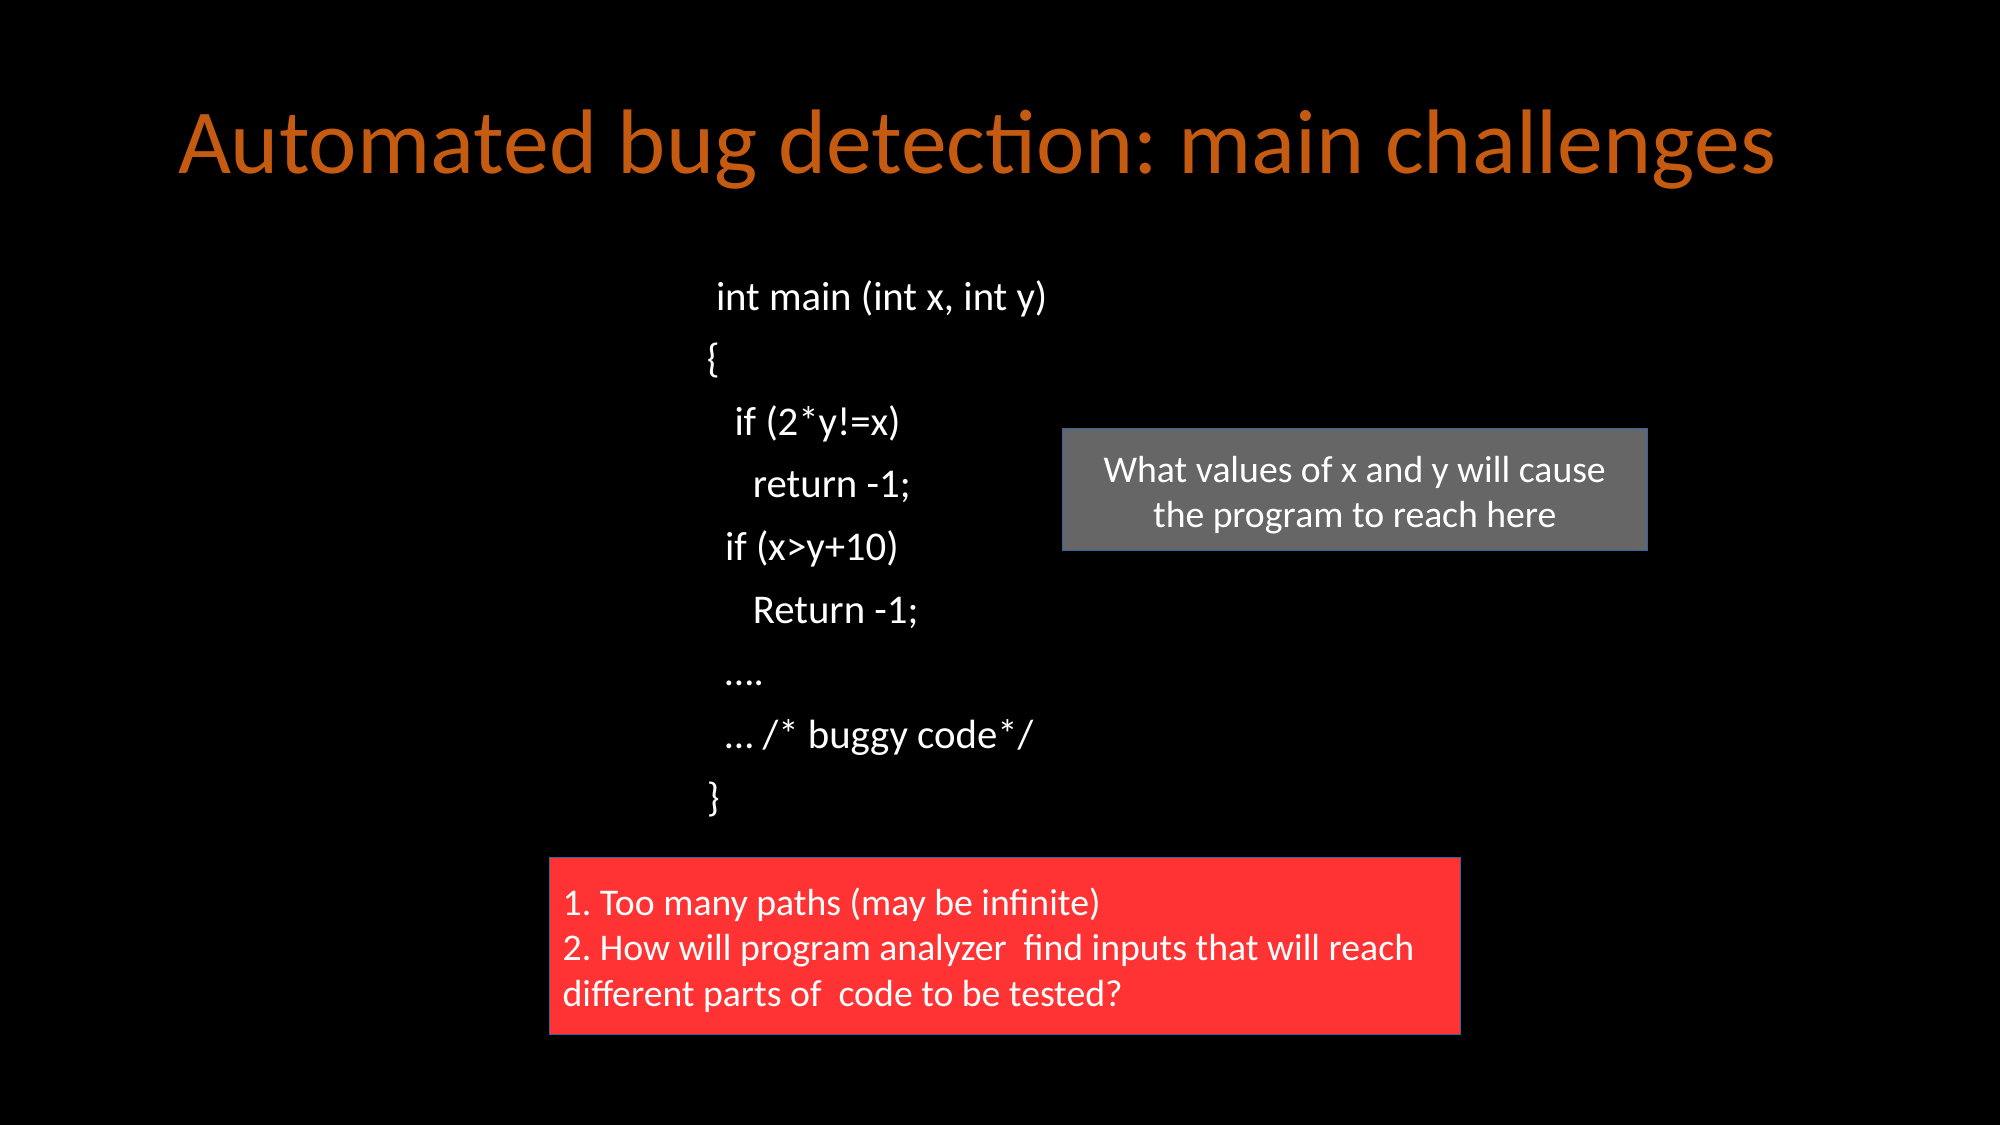

Automated bug detection: main challenges
 int main (int x, int y)
{
   if (2*y!=x)
     return -1;
  if (x>y+10)
     Return -1;
  ….
  … /* buggy code*/
}
What values of x and y will cause
the program to reach here

1. Too many paths (may be infinite)
2. How will program analyzer  find inputs that will reach
different parts of  code to be tested?